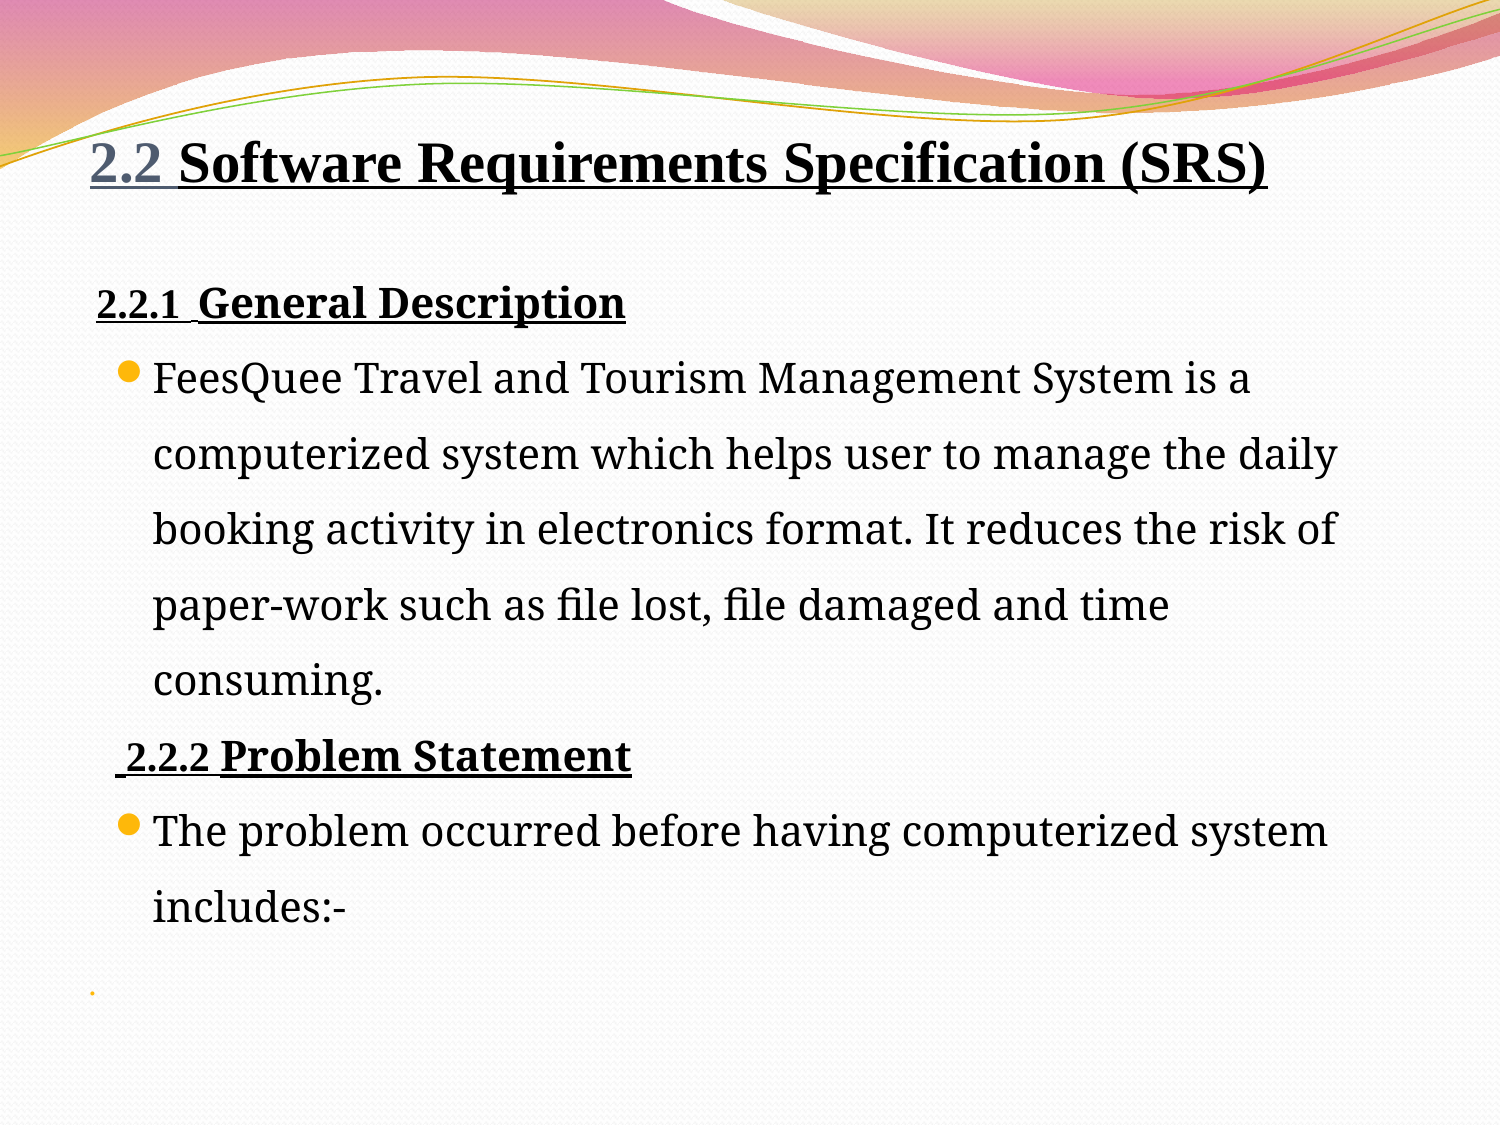

# 2.2 Software Requirements Specification (SRS)
 2.2.1  General Description
FeesQuee Travel and Tourism Management System is a computerized system which helps user to manage the daily booking activity in electronics format. It reduces the risk of paper-work such as file lost, file damaged and time consuming.
 2.2.2 Problem Statement
The problem occurred before having computerized system includes:-